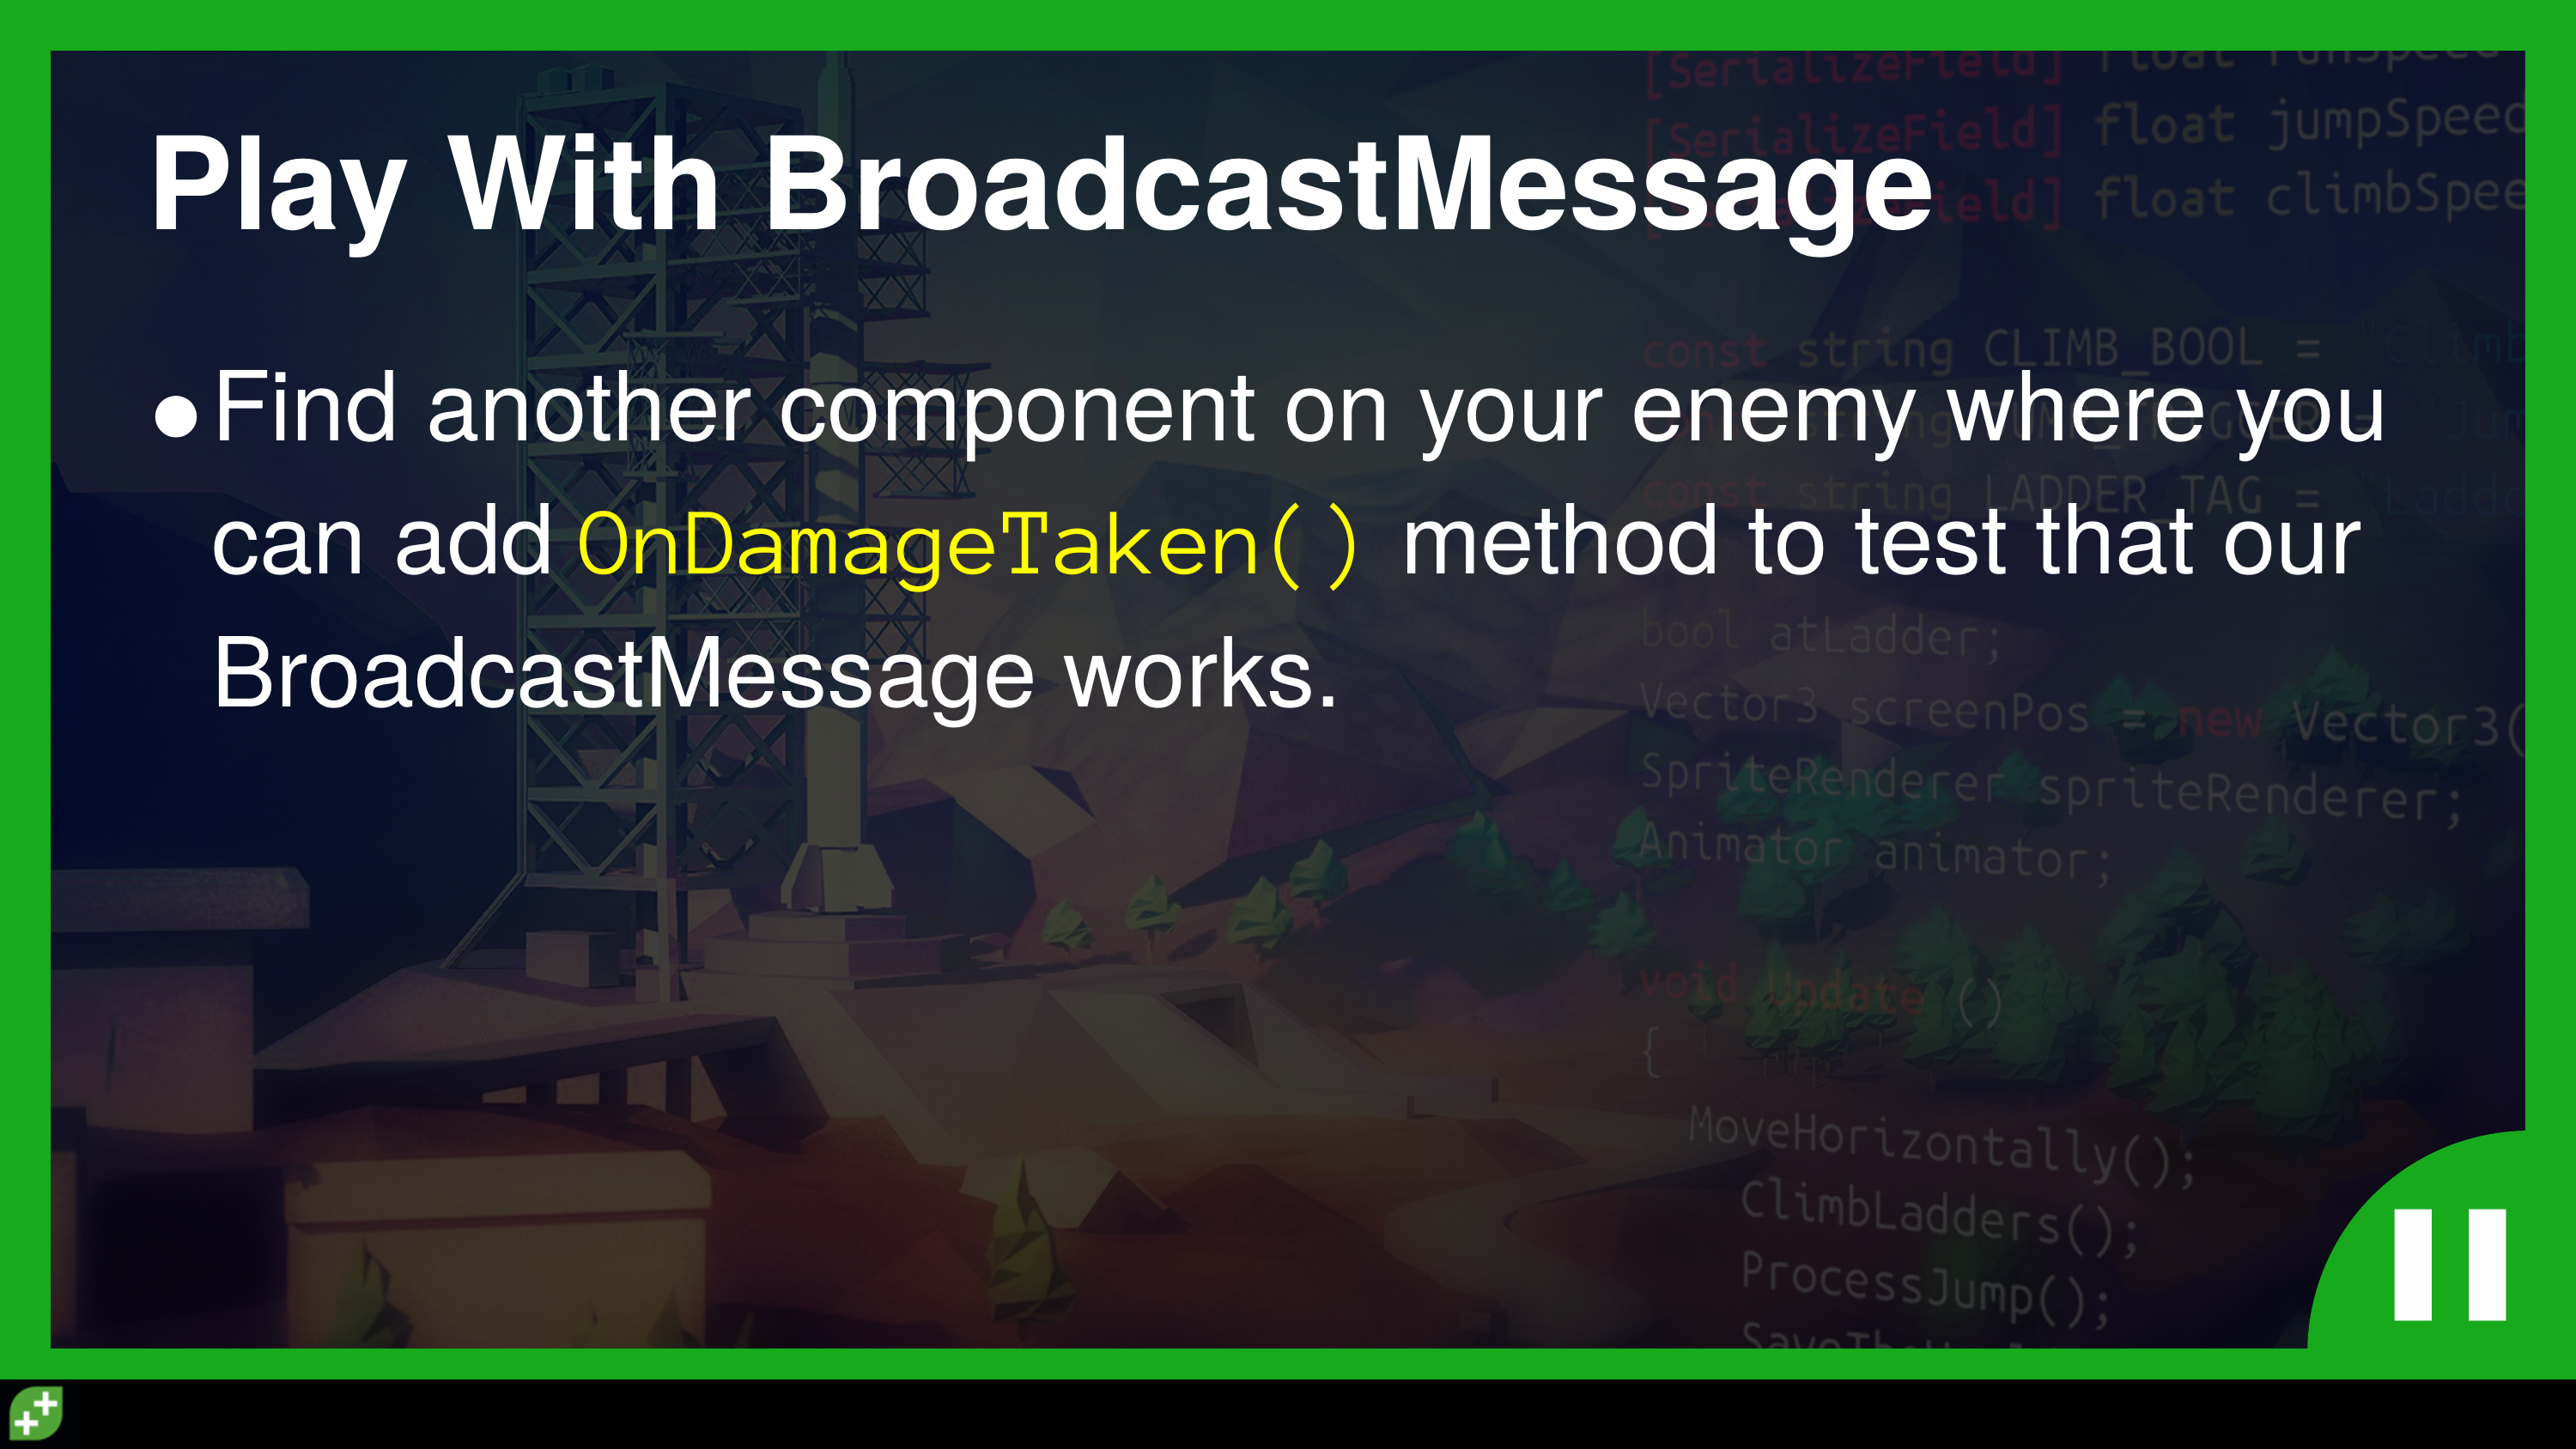

# Play With BroadcastMessage
Find another component on your enemy where you can add OnDamageTaken() method to test that our BroadcastMessage works.